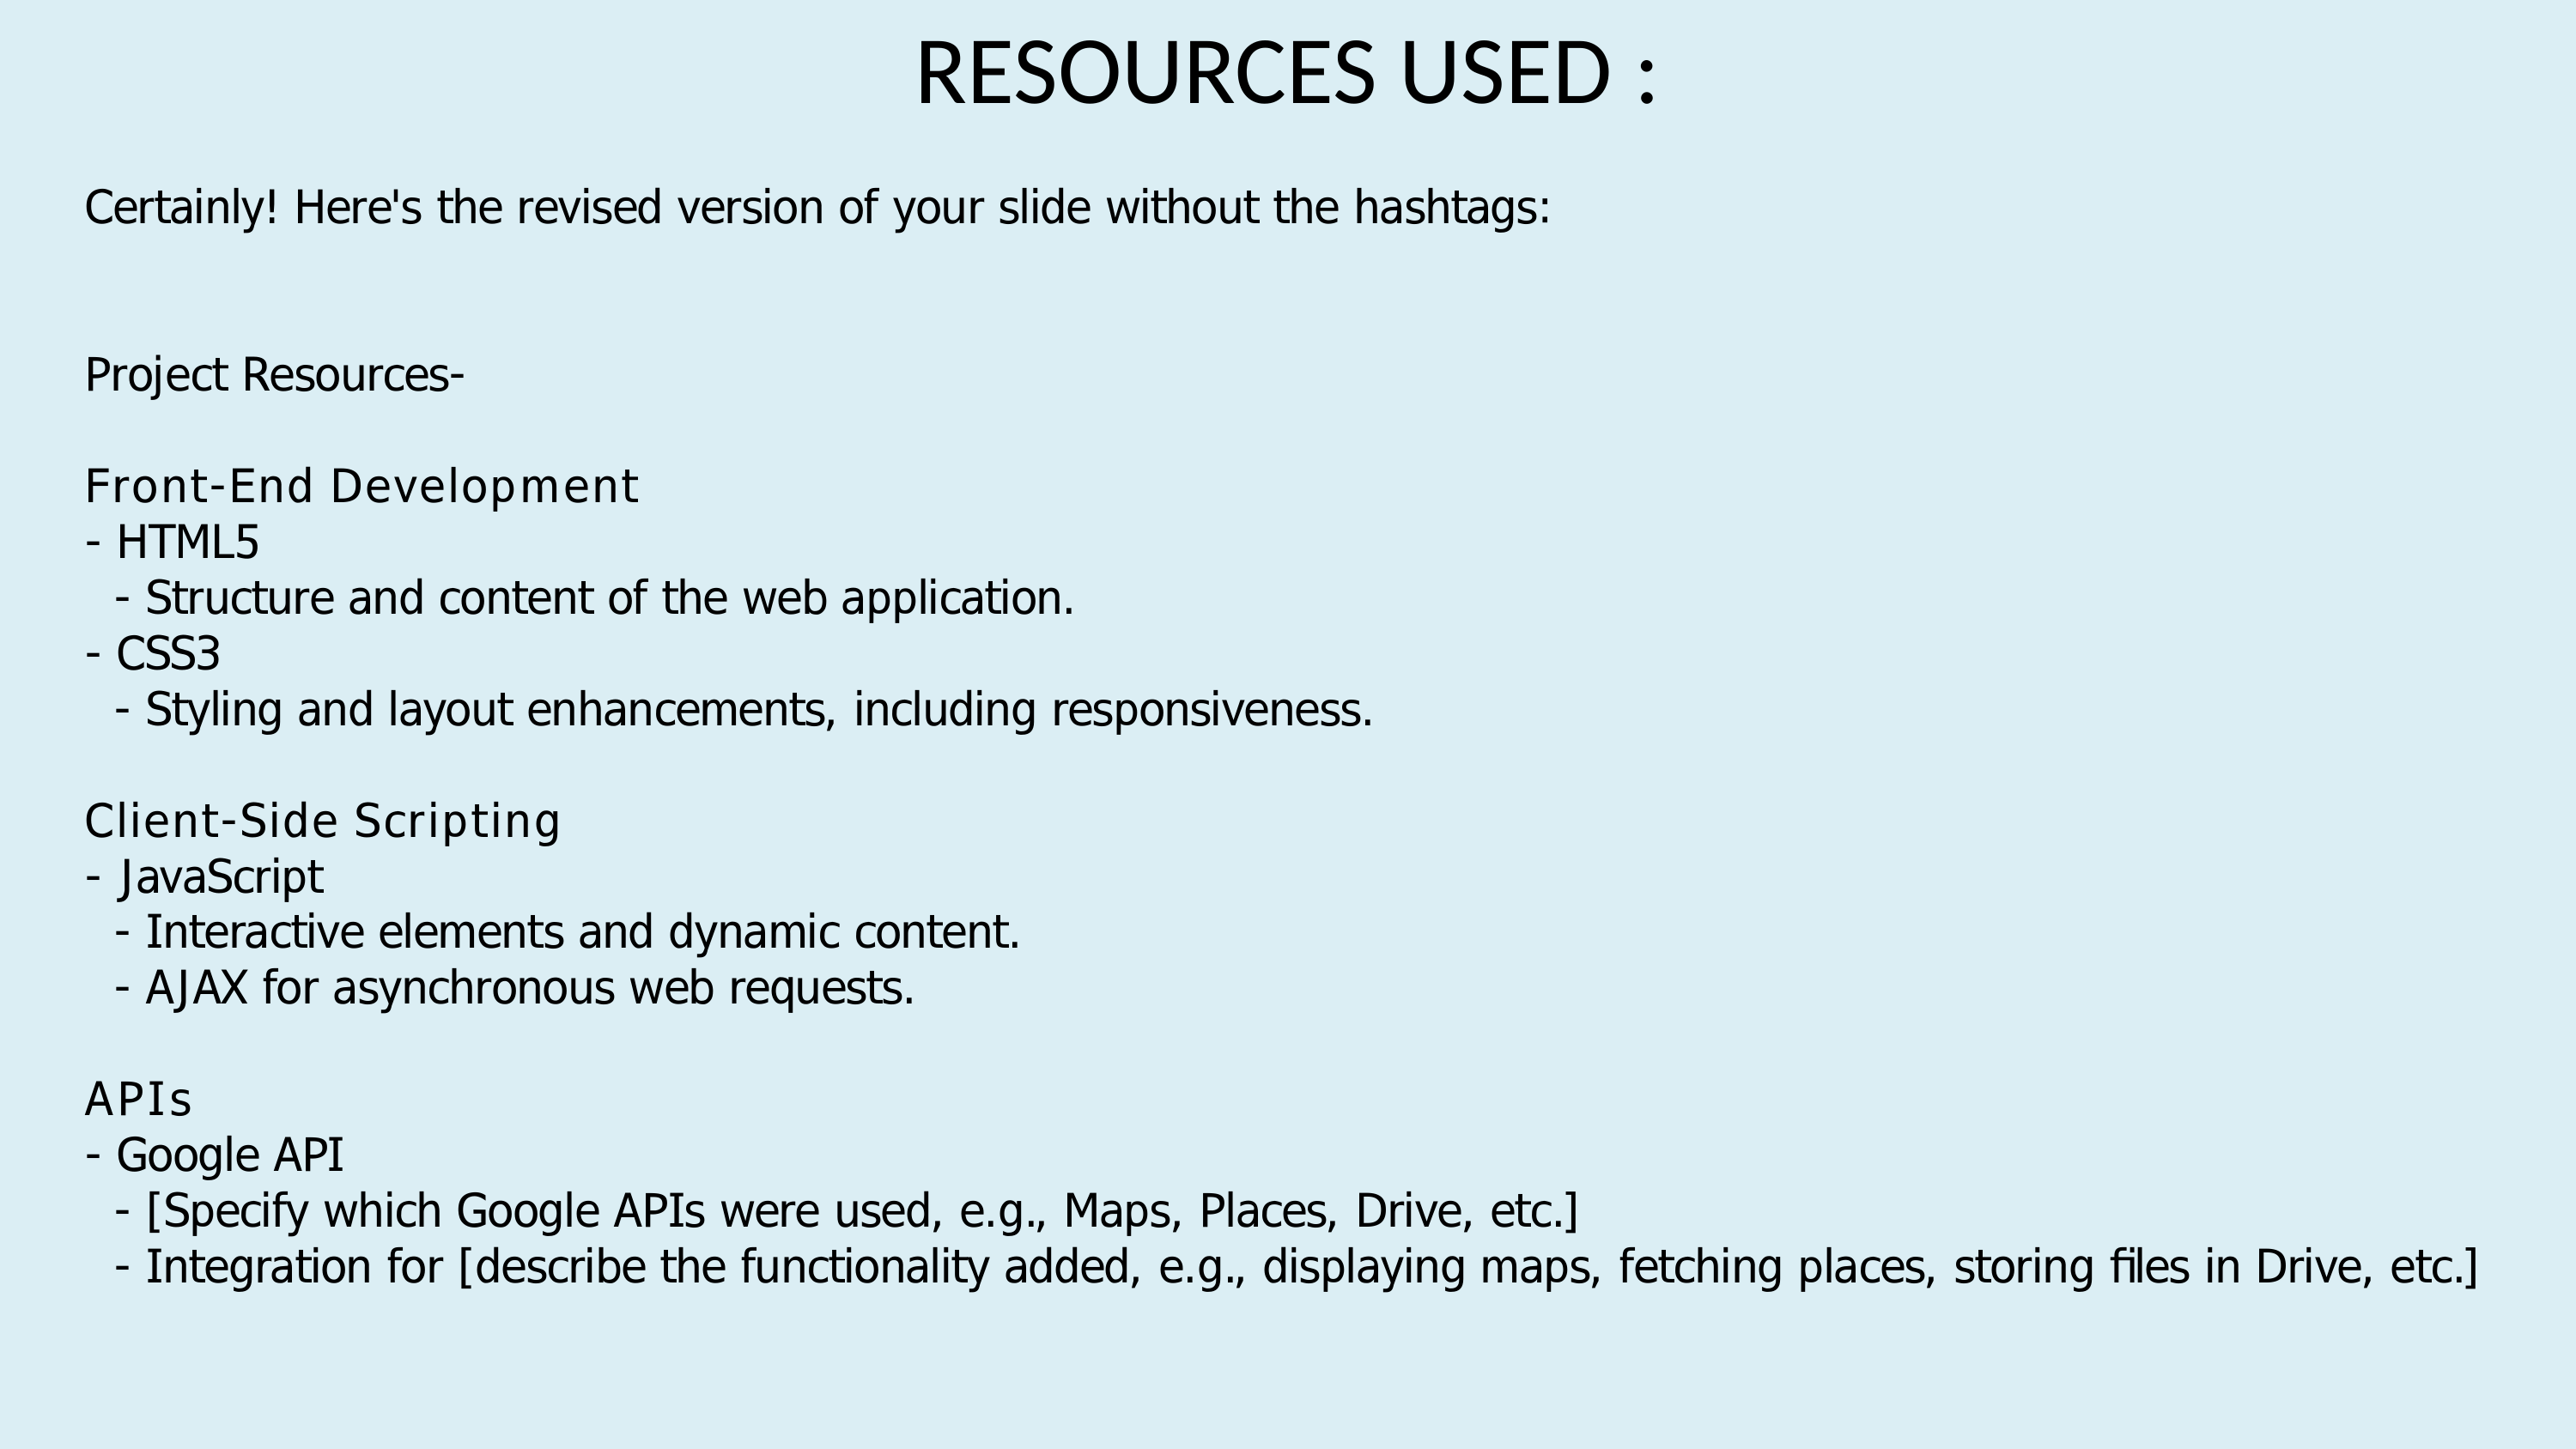

RESOURCES USED :
# Certainly! Here's the revised version of your slide without the hashtags: Project Resources- Front-End Development - HTML5 - Structure and content of the web application. - CSS3 - Styling and layout enhancements, including responsiveness. Client-Side Scripting - JavaScript - Interactive elements and dynamic content. - AJAX for asynchronous web requests. APIs - Google API - [Specify which Google APIs were used, e.g., Maps, Places, Drive, etc.] - Integration for [describe the functionality added, e.g., displaying maps, fetching places, storing files in Drive, etc.]